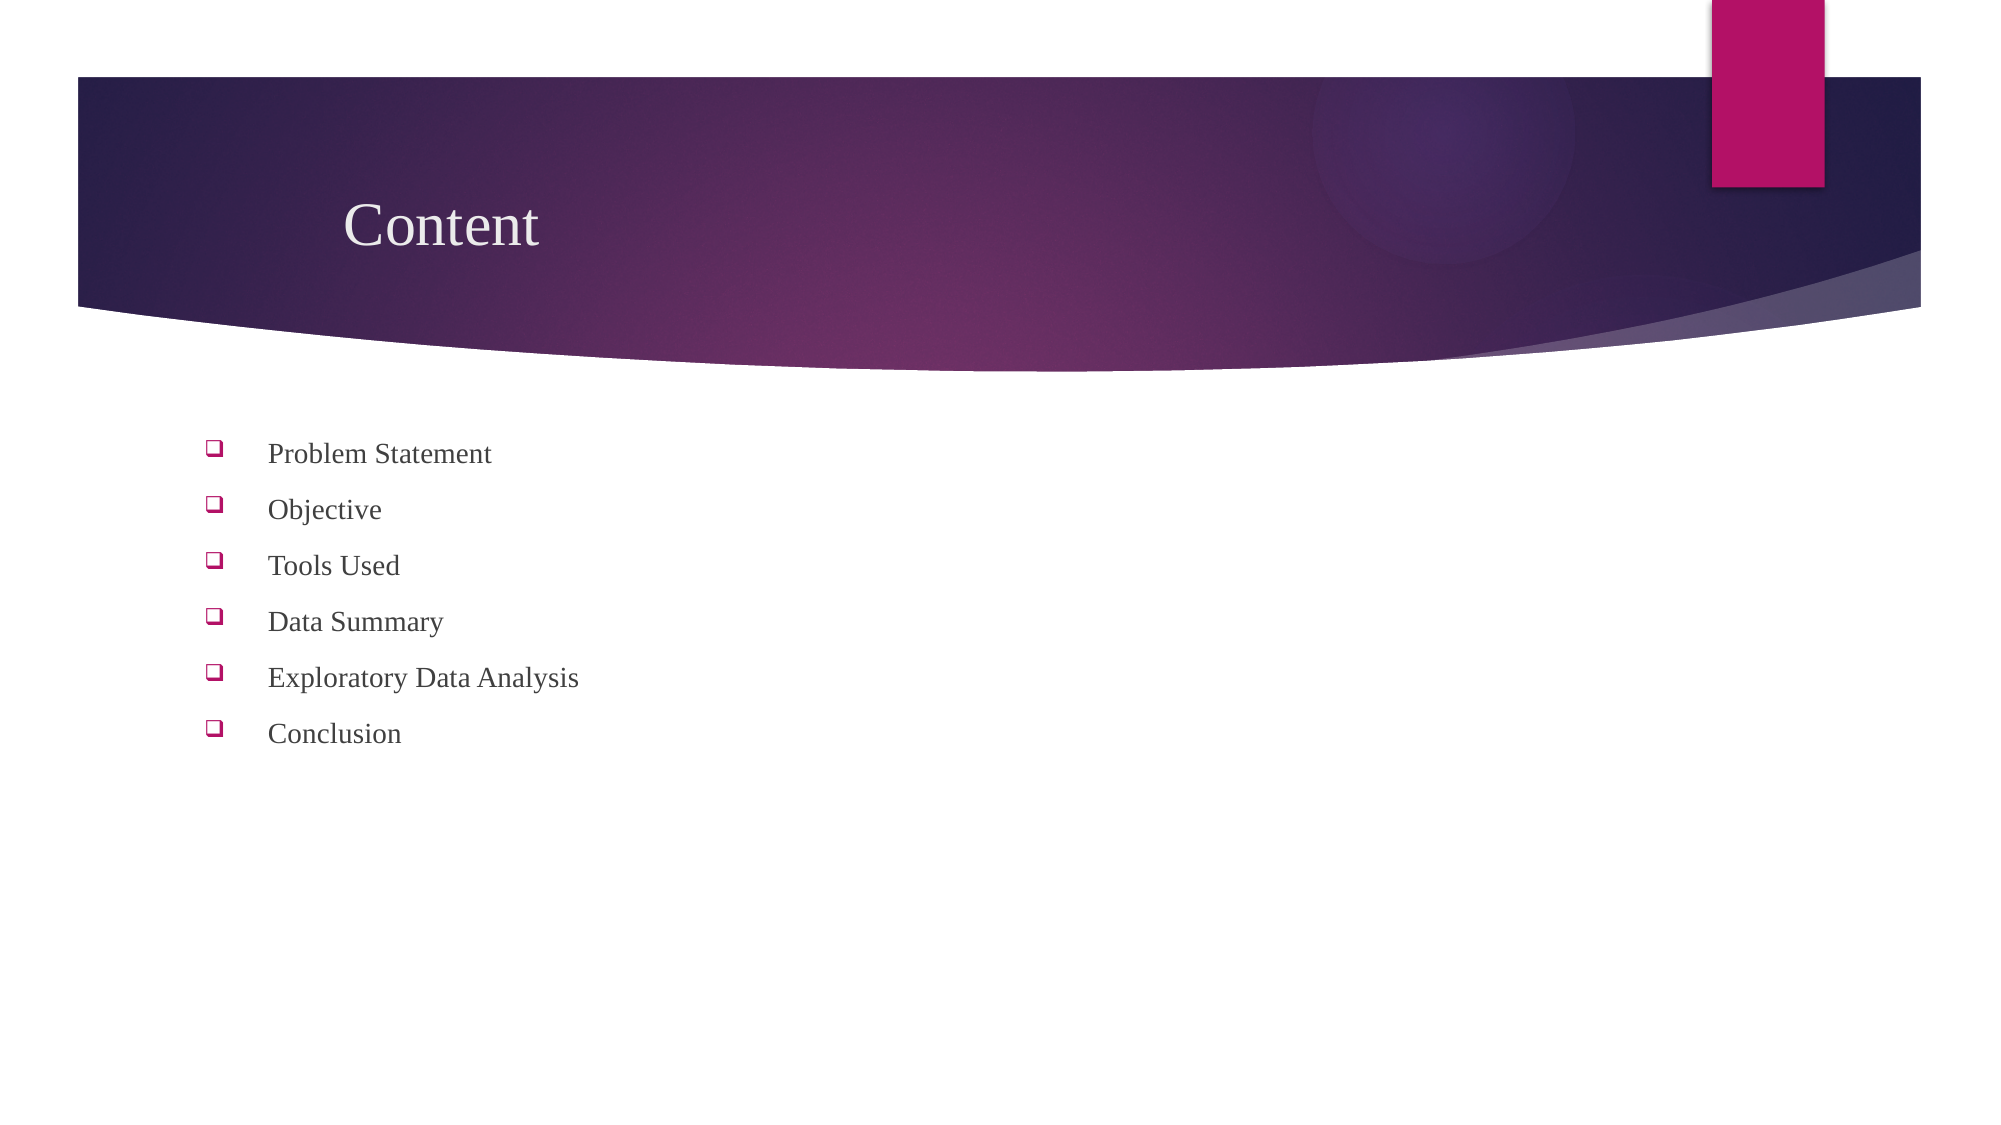

# Content
 Problem Statement
 Objective
 Tools Used
 Data Summary
 Exploratory Data Analysis
 Conclusion